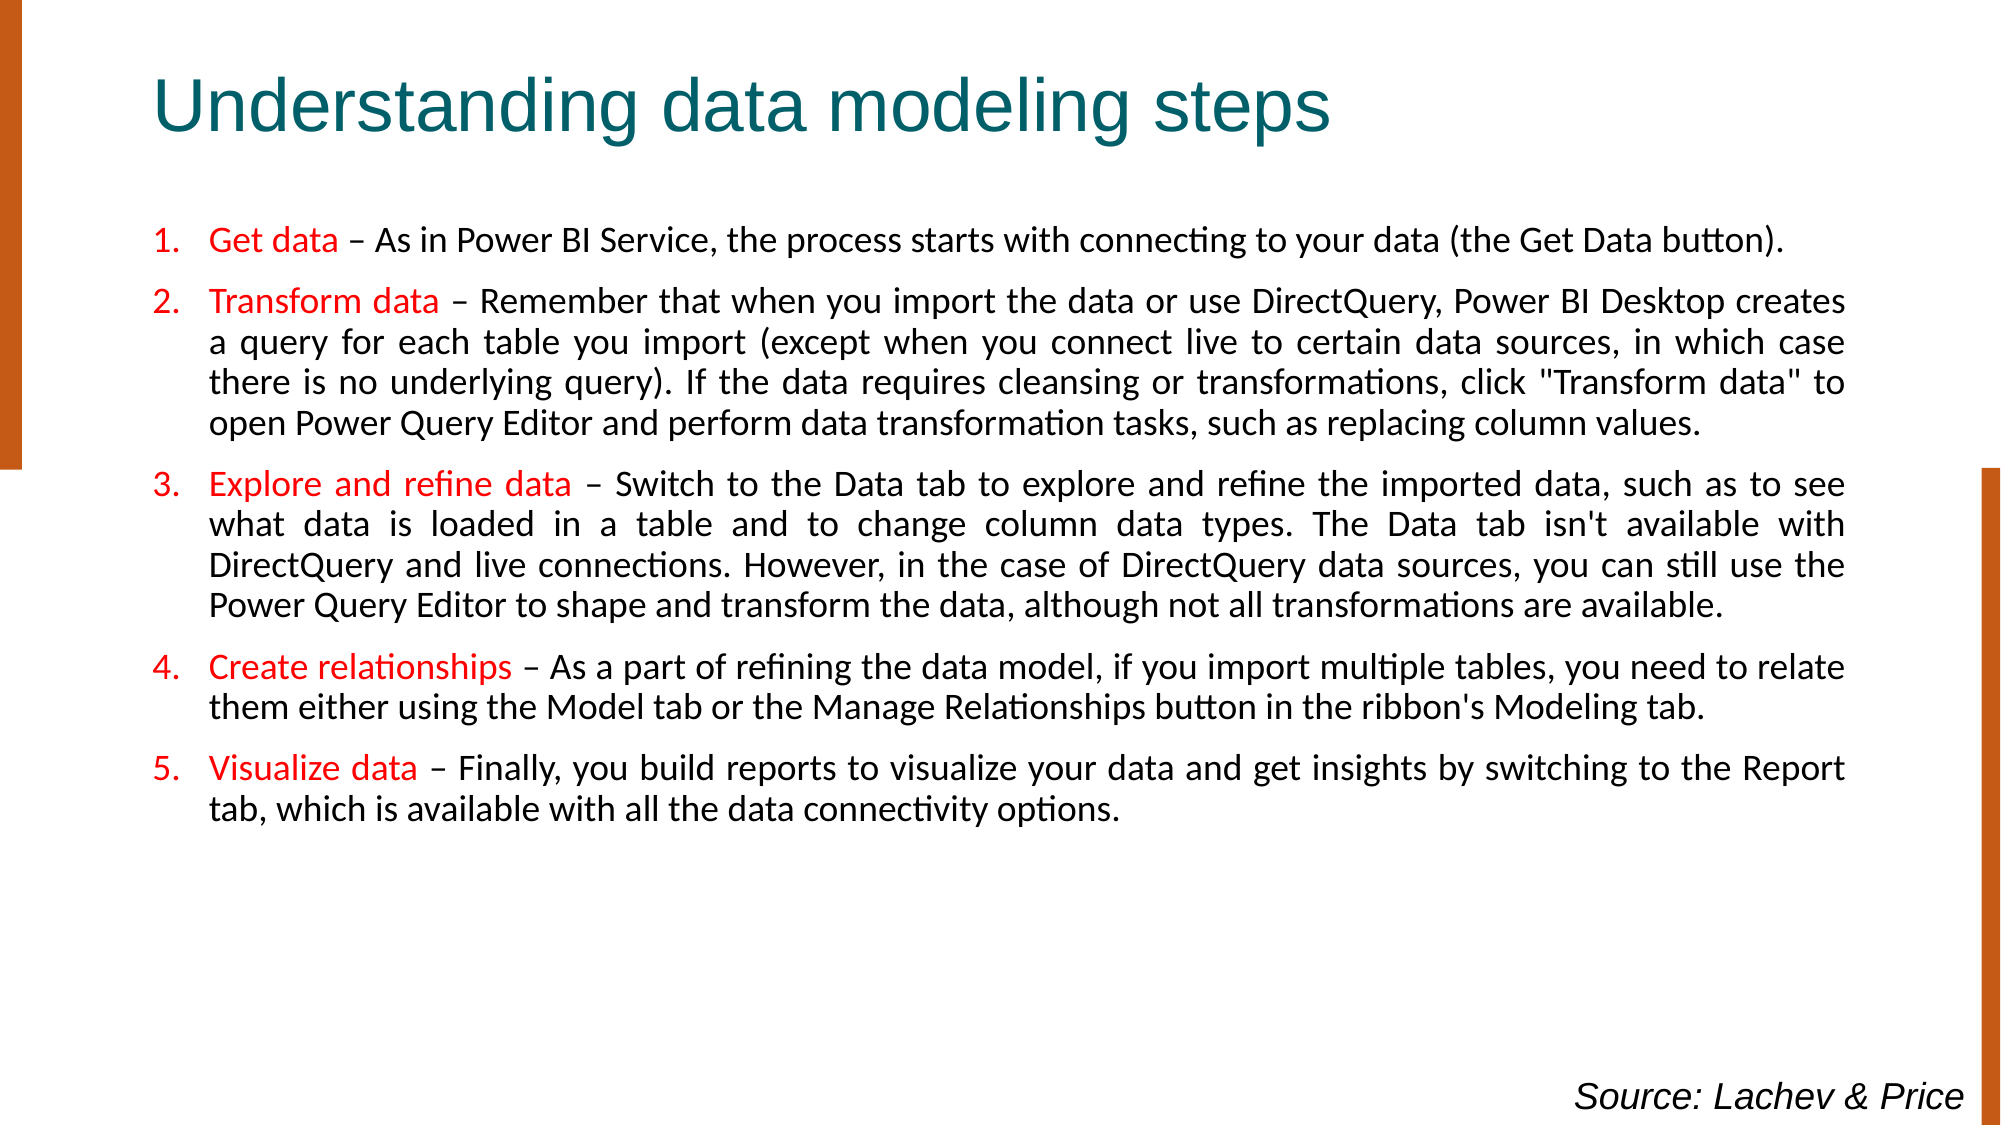

# Understanding data modeling steps
Get data – As in Power BI Service, the process starts with connecting to your data (the Get Data button).
Transform data – Remember that when you import the data or use DirectQuery, Power BI Desktop creates
a query for each table you import (except when you connect live to certain data sources, in which case
there is no underlying query). If the data requires cleansing or transformations, click "Transform data" to
open Power Query Editor and perform data transformation tasks, such as replacing column values.
Explore and refine data – Switch to the Data tab to explore and refine the imported data, such as to see
what data is loaded in a table and to change column data types. The Data tab isn't available with DirectQuery and live connections. However, in the case of DirectQuery data sources, you can still use the Power Query Editor to shape and transform the data, although not all transformations are available.
Create relationships – As a part of refining the data model, if you import multiple tables, you need to relate them either using the Model tab or the Manage Relationships button in the ribbon's Modeling tab.
Visualize data – Finally, you build reports to visualize your data and get insights by switching to the Report tab, which is available with all the data connectivity options.
Source: Lachev & Price (2018)